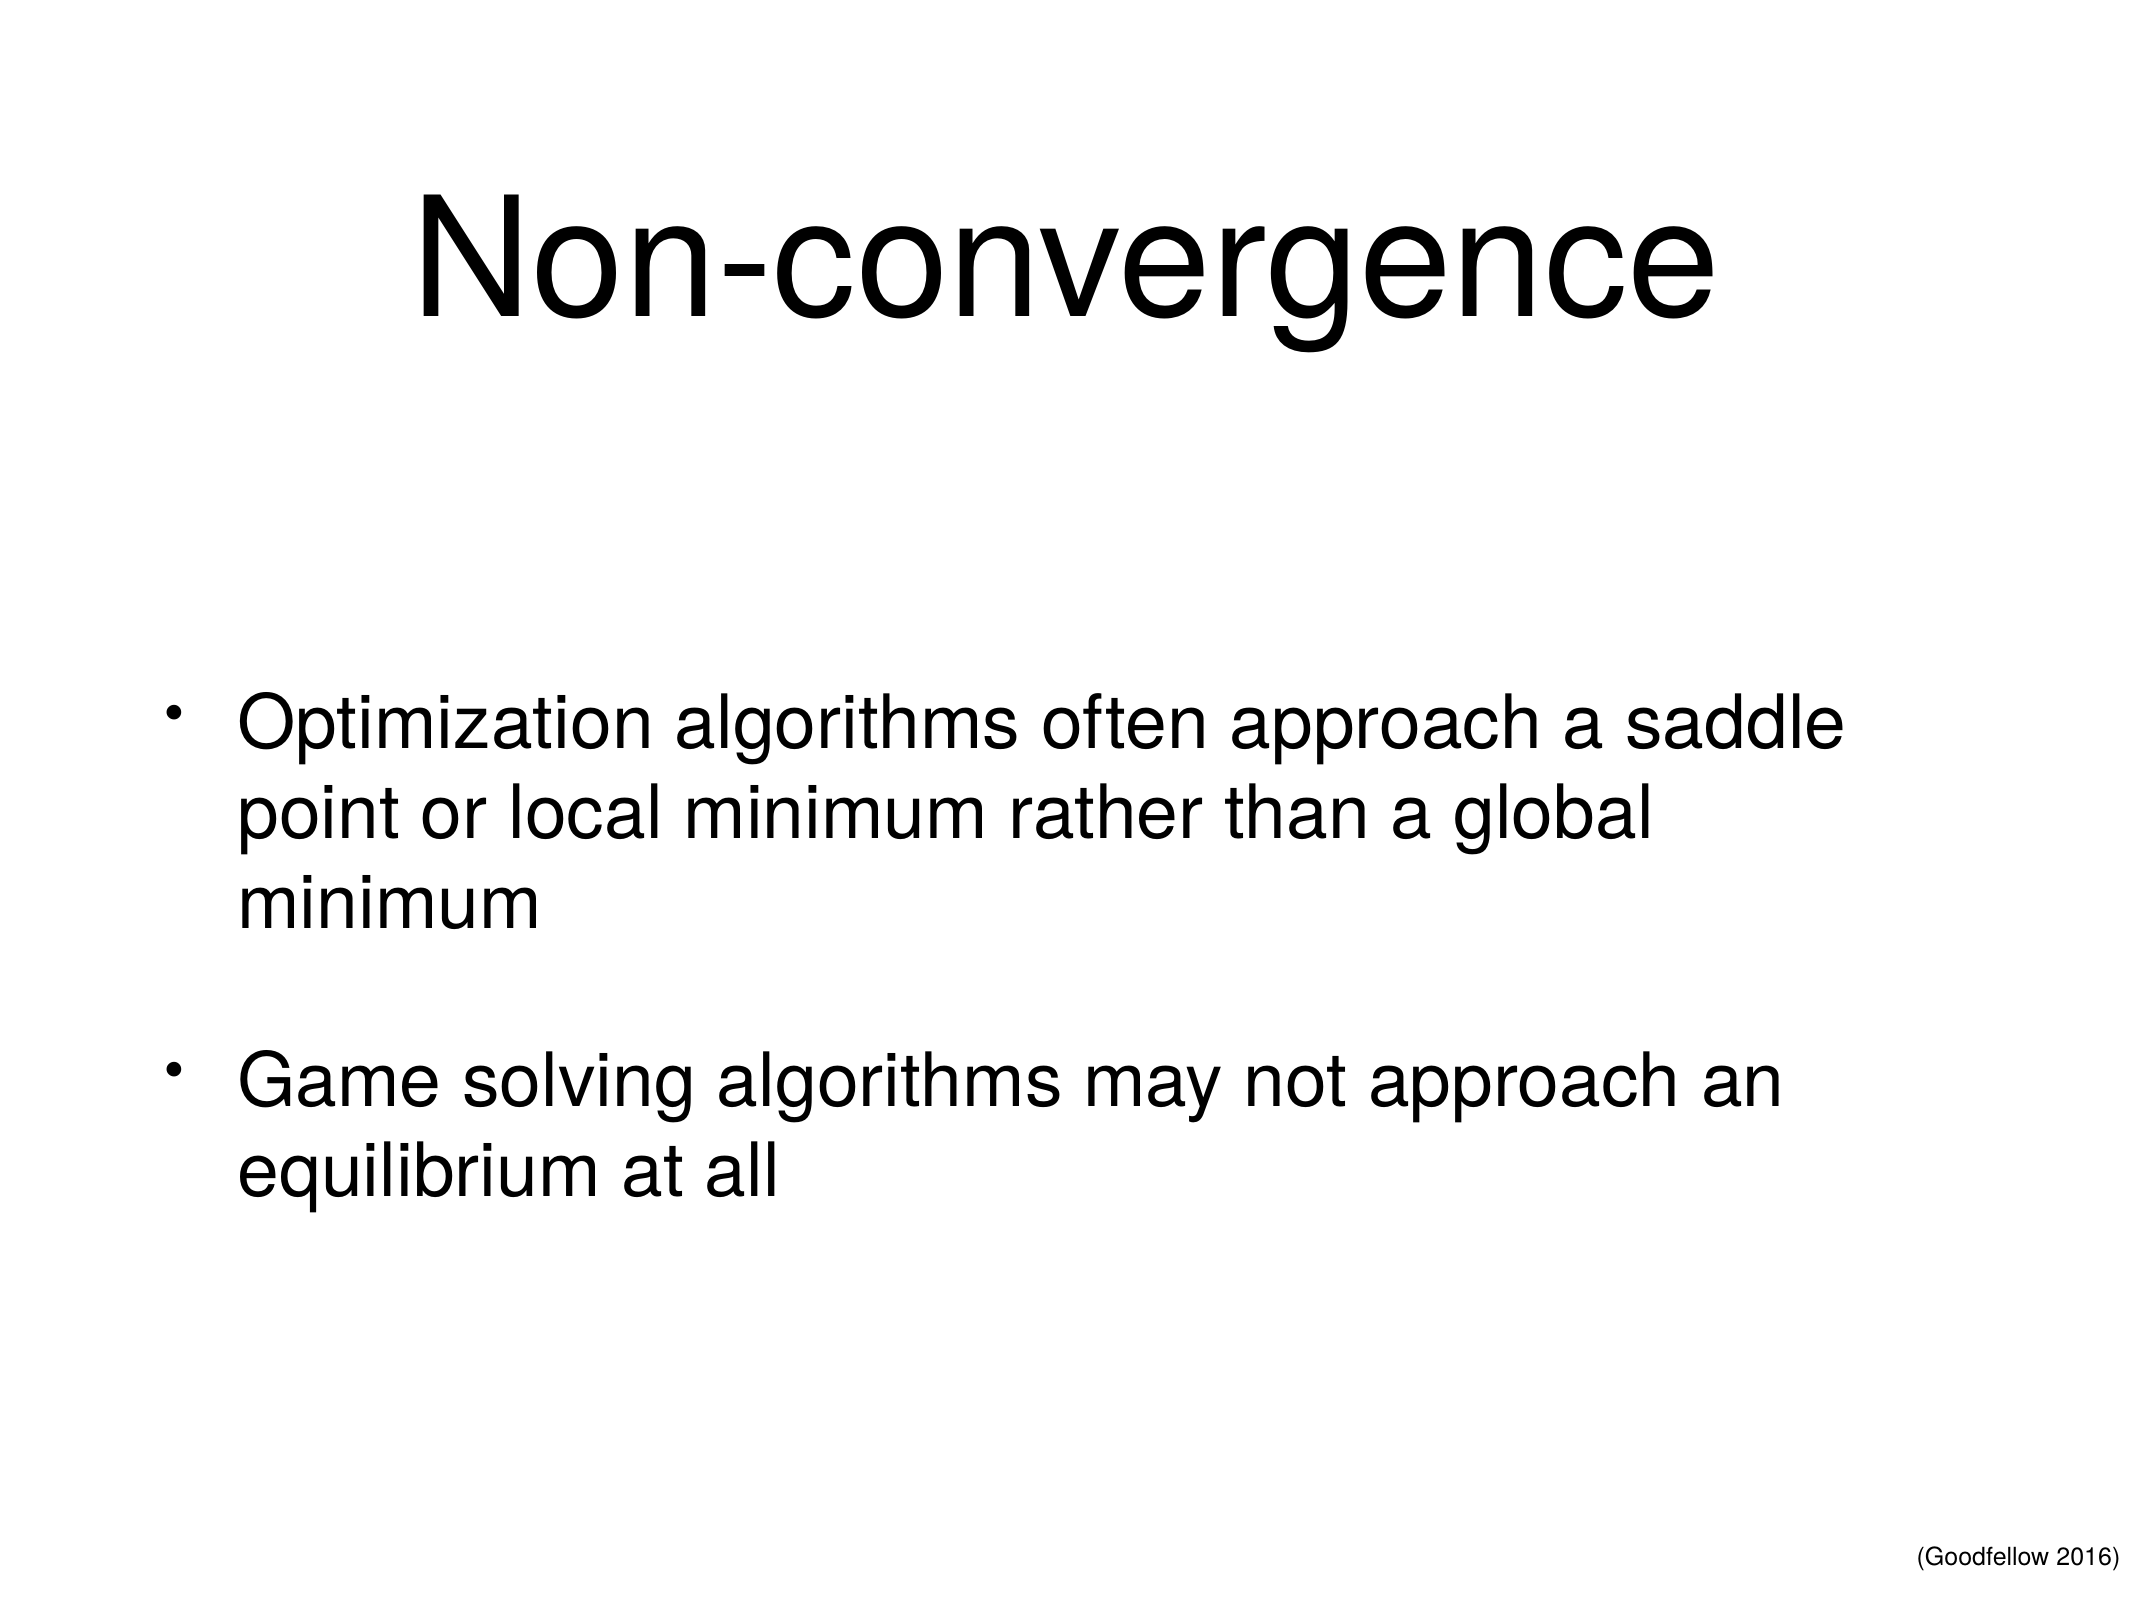

# Non-convergence
Optimization algorithms often approach a saddle point or local minimum rather than a global minimum
Game solving algorithms may not approach an equilibrium at all